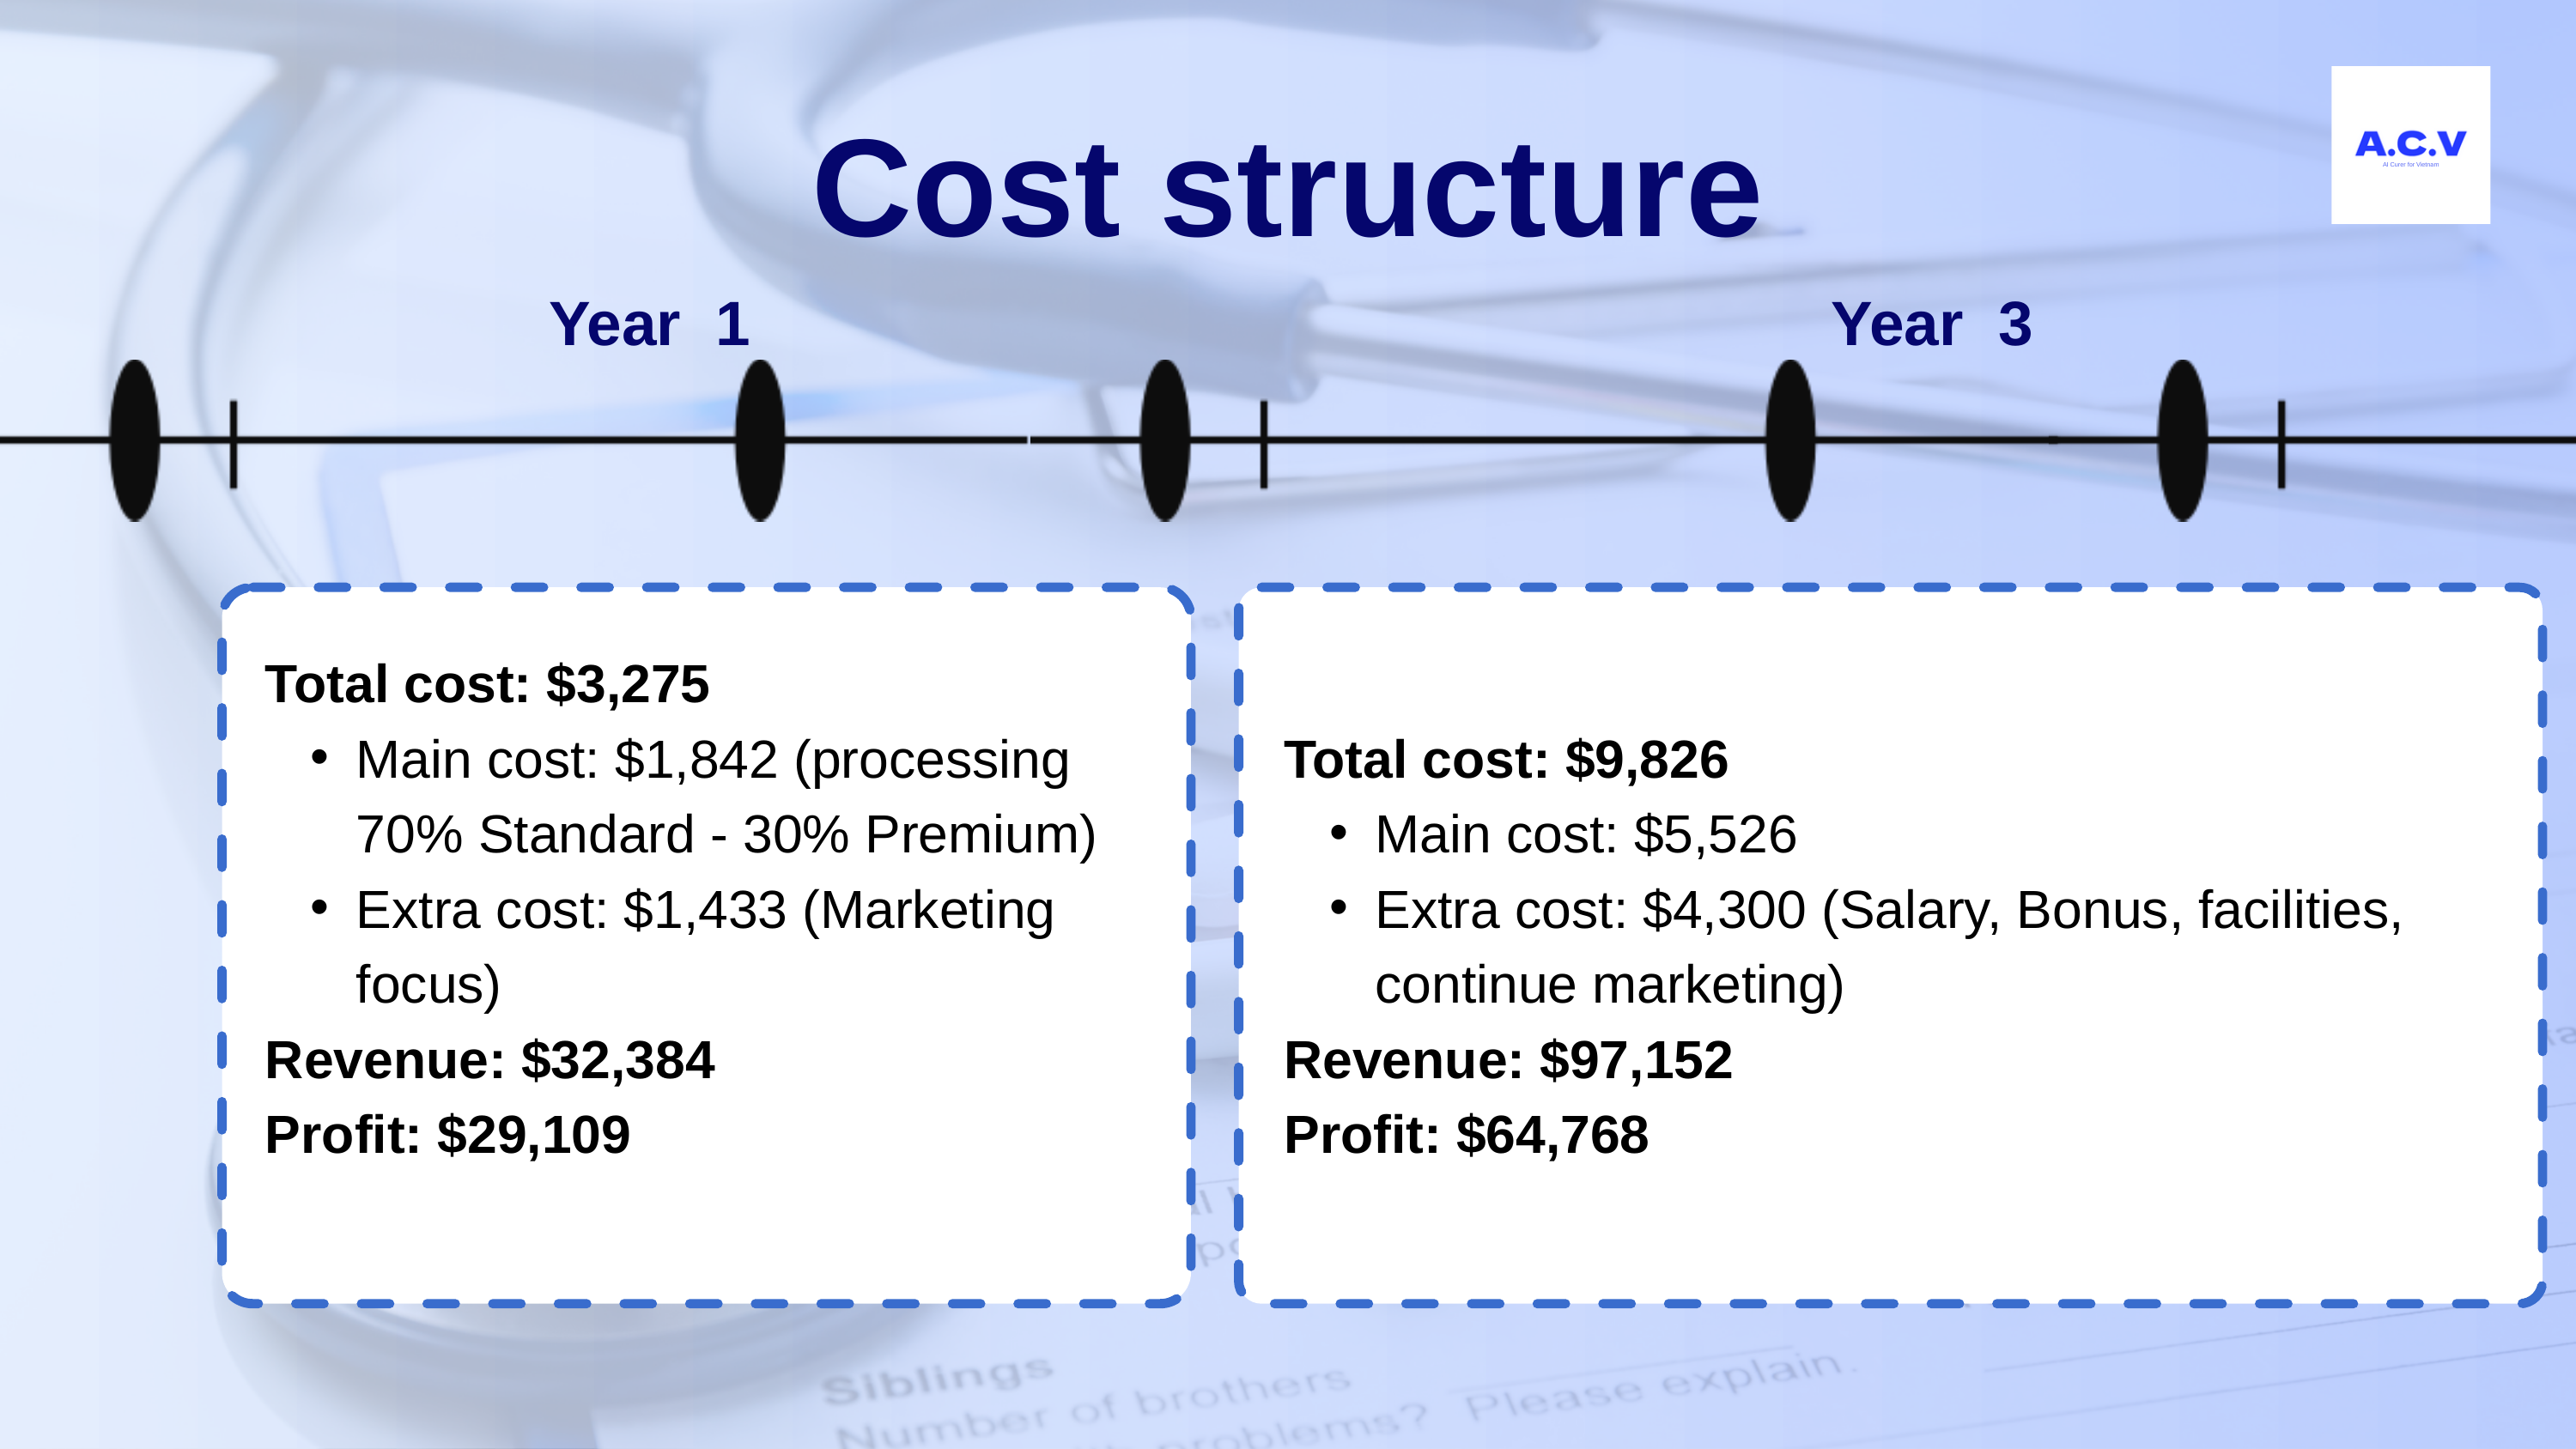

AI Curer for Vietnam
Cost structure
Year  1
Year  3

Total cost: $3,275
Main cost: $1,842 (processing 70% Standard - 30% Premium)
Extra cost: $1,433 (Marketing focus)
Revenue: $32,384
Profit: $29,109
Total cost: $9,826
Main cost: $5,526
Extra cost: $4,300 (Salary, Bonus, facilities, continue marketing)
Revenue: $97,152
Profit: $64,768